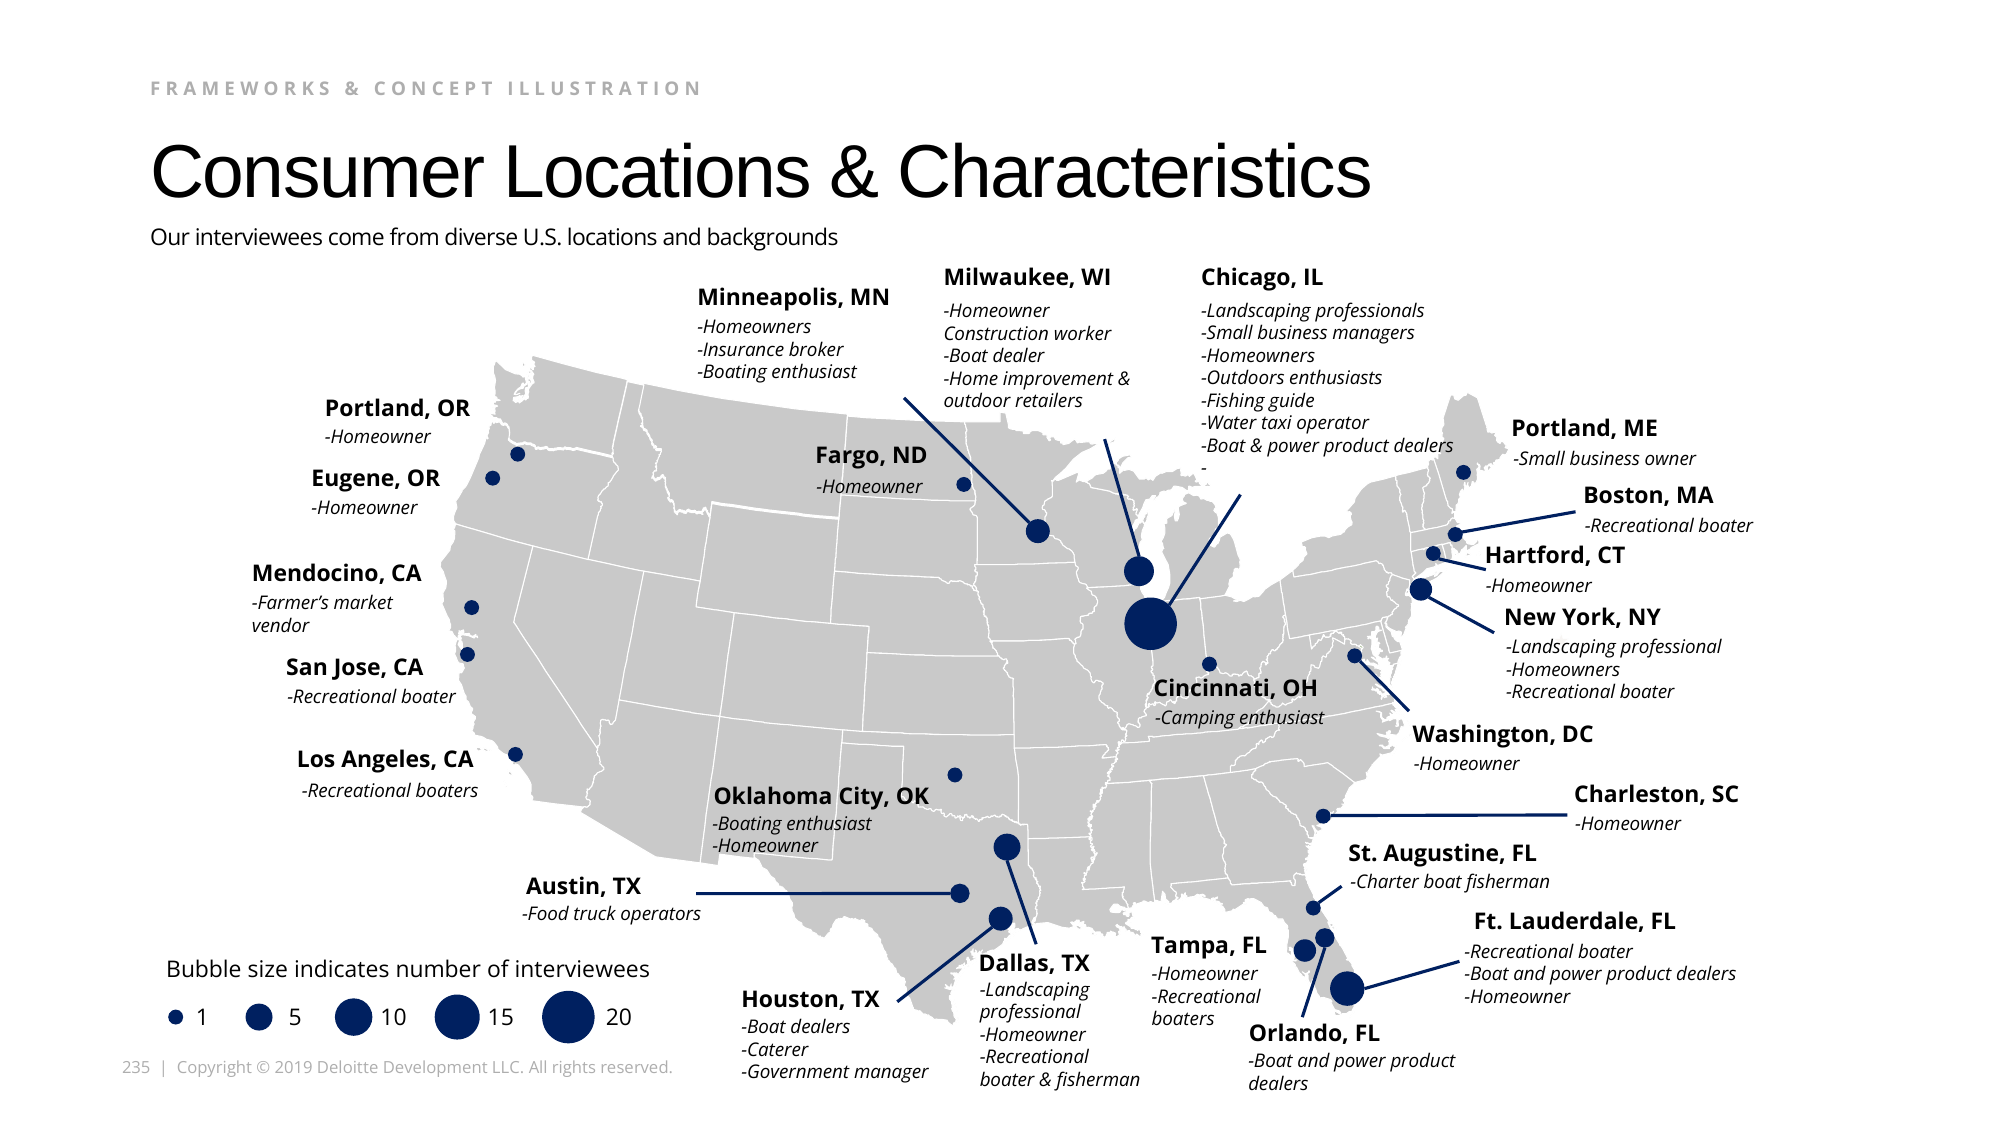

FRAMEWORKS & CONCEPT ILLUSTRATION
# Consumer Locations & Characteristics
Our interviewees come from diverse U.S. locations and backgrounds

Milwaukee, WI
Chicago, IL

Minneapolis, MN
-Homeowner
Construction worker
-Boat dealer
-Home improvement & outdoor retailers
-Landscaping professionals
-Small business managers
-Homeowners
-Outdoors enthusiasts
-Fishing guide
-Water taxi operator
-Boat & power product dealers
-
-Homeowners
-Insurance broker
-Boating enthusiast

Portland, OR
Portland, ME
-Homeowner
Fargo, ND
-Small business owner

Eugene, OR

-Homeowner

Boston, MA

-Homeowner
-Recreational boater

Hartford, CT

Mendocino, CA

-Homeowner

-Farmer’s market vendor
New York, NY

-Landscaping professional
-Homeowners
-Recreational boater

San Jose, CA

Cincinnati, OH
-Recreational boater
-Camping enthusiast
Washington, DC
Los Angeles, CA
-Homeowner

-Recreational boaters
Charleston, SC
Oklahoma City, OK
-Boating enthusiast
-Homeowner
-Homeowner

St. Augustine, FL

-Charter boat fisherman
Austin, TX

-Food truck operators
Ft. Lauderdale, FL

Tampa, FL

-Recreational boater
-Boat and power product dealers
-Homeowner

Dallas, TX
Bubble size indicates number of interviewees
-Homeowner
-Recreational boaters
-Landscaping professional
-Homeowner
-Recreational
boater & fisherman

Houston, TX

1
5
10
15
20

-Boat dealers
-Caterer
-Government manager

Orlando, FL
-Boat and power product dealers